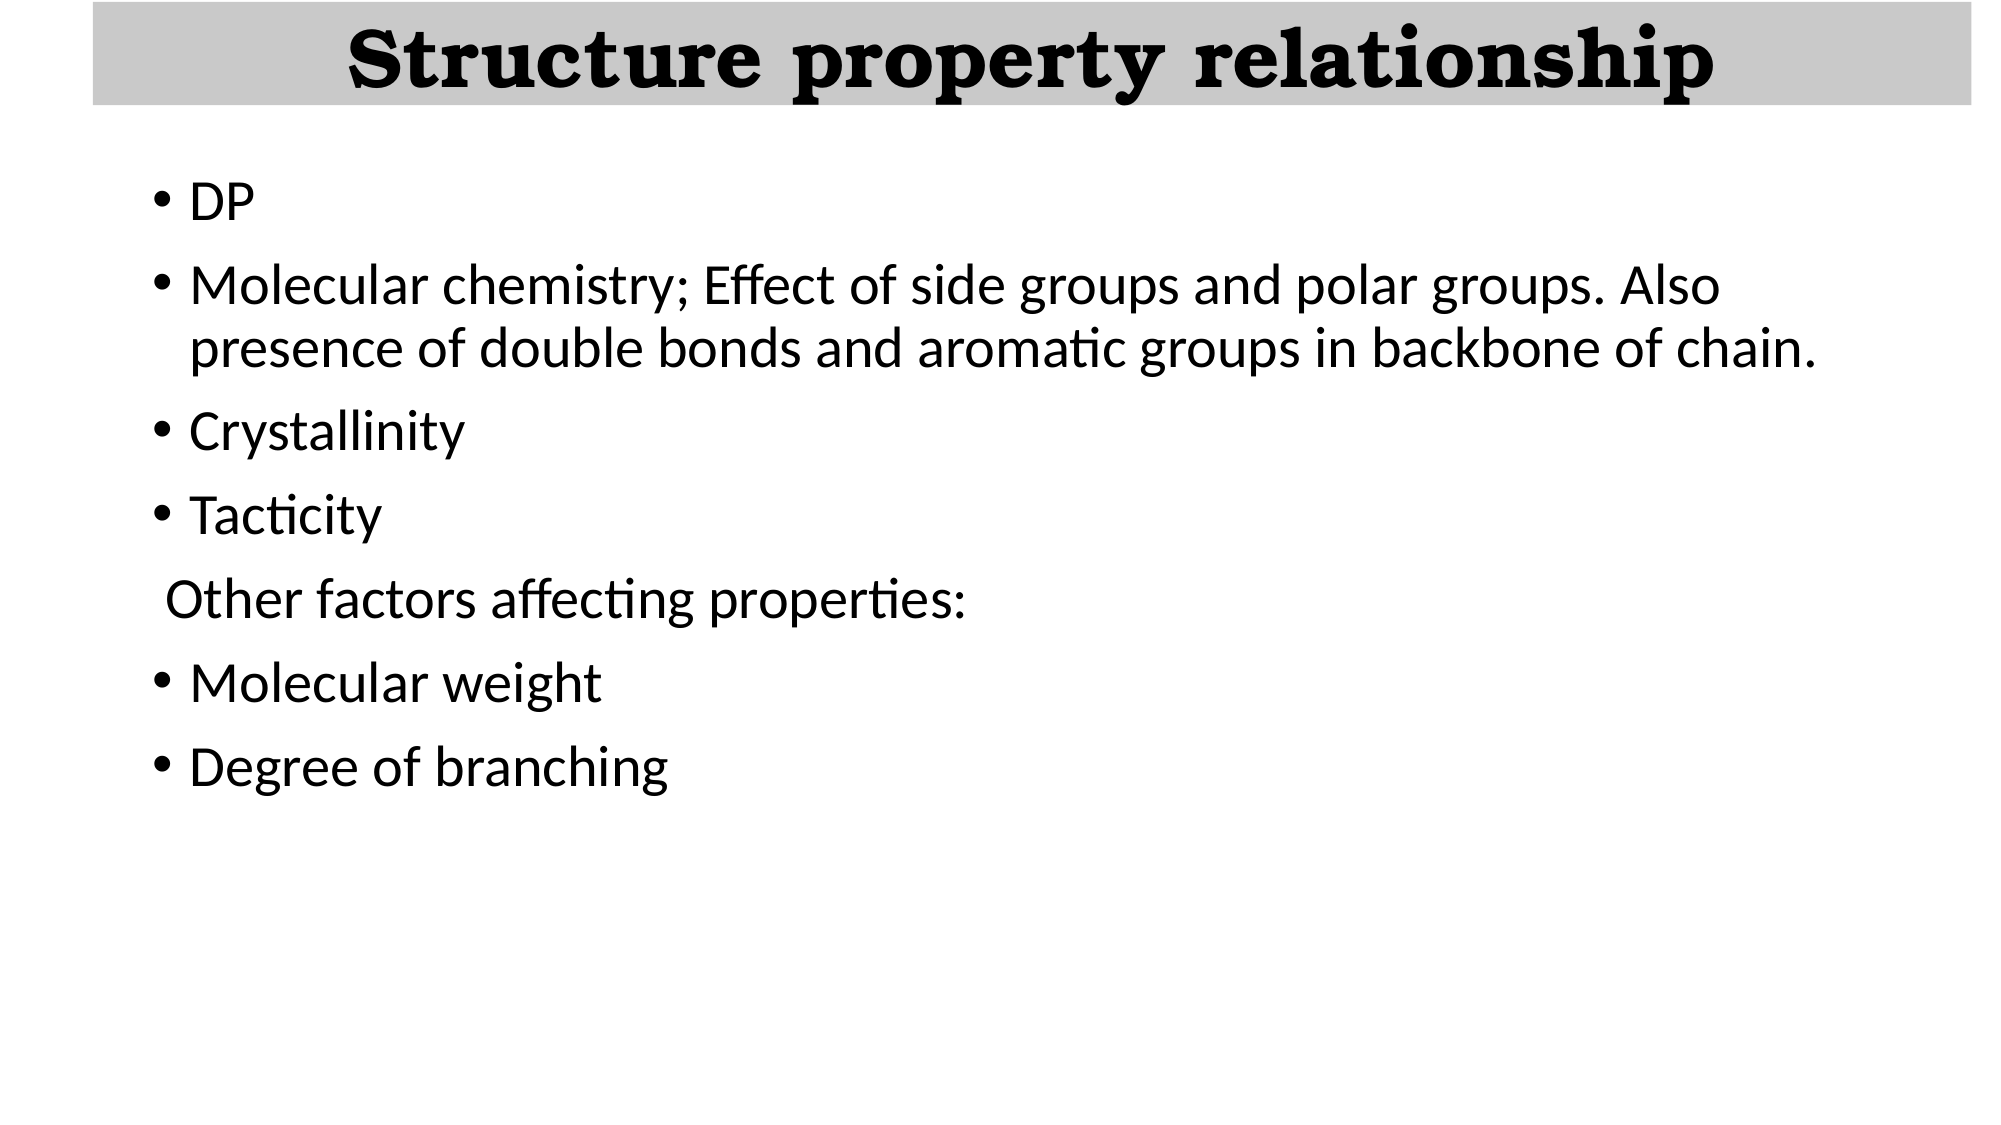

Structure property relationship
DP
Molecular chemistry; Effect of side groups and polar groups. Also presence of double bonds and aromatic groups in backbone of chain.
Crystallinity
Tacticity
 Other factors affecting properties:
Molecular weight
Degree of branching